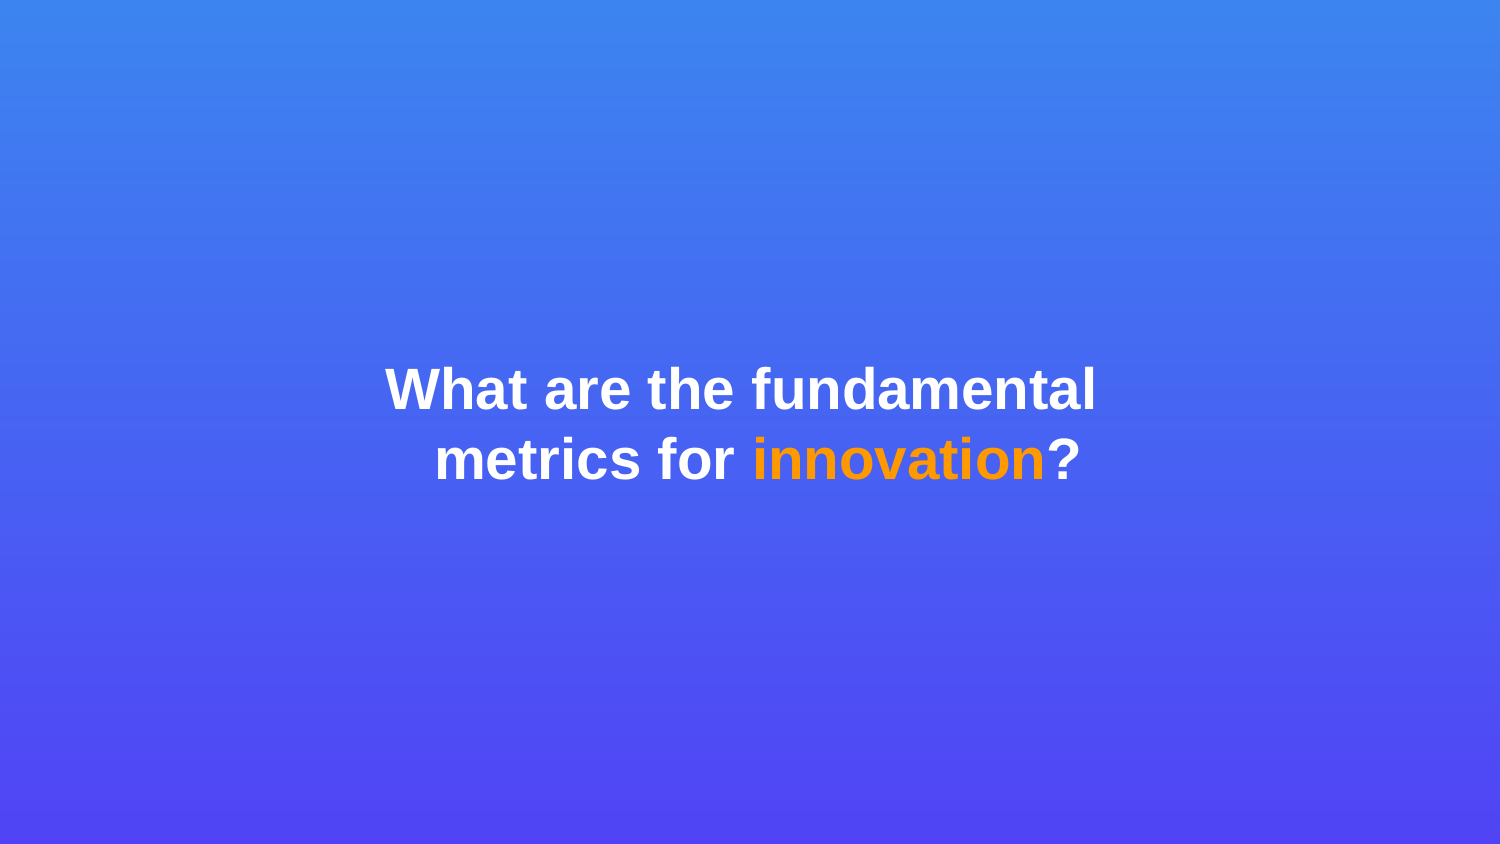

What are the fundamental
 metrics for innovation?